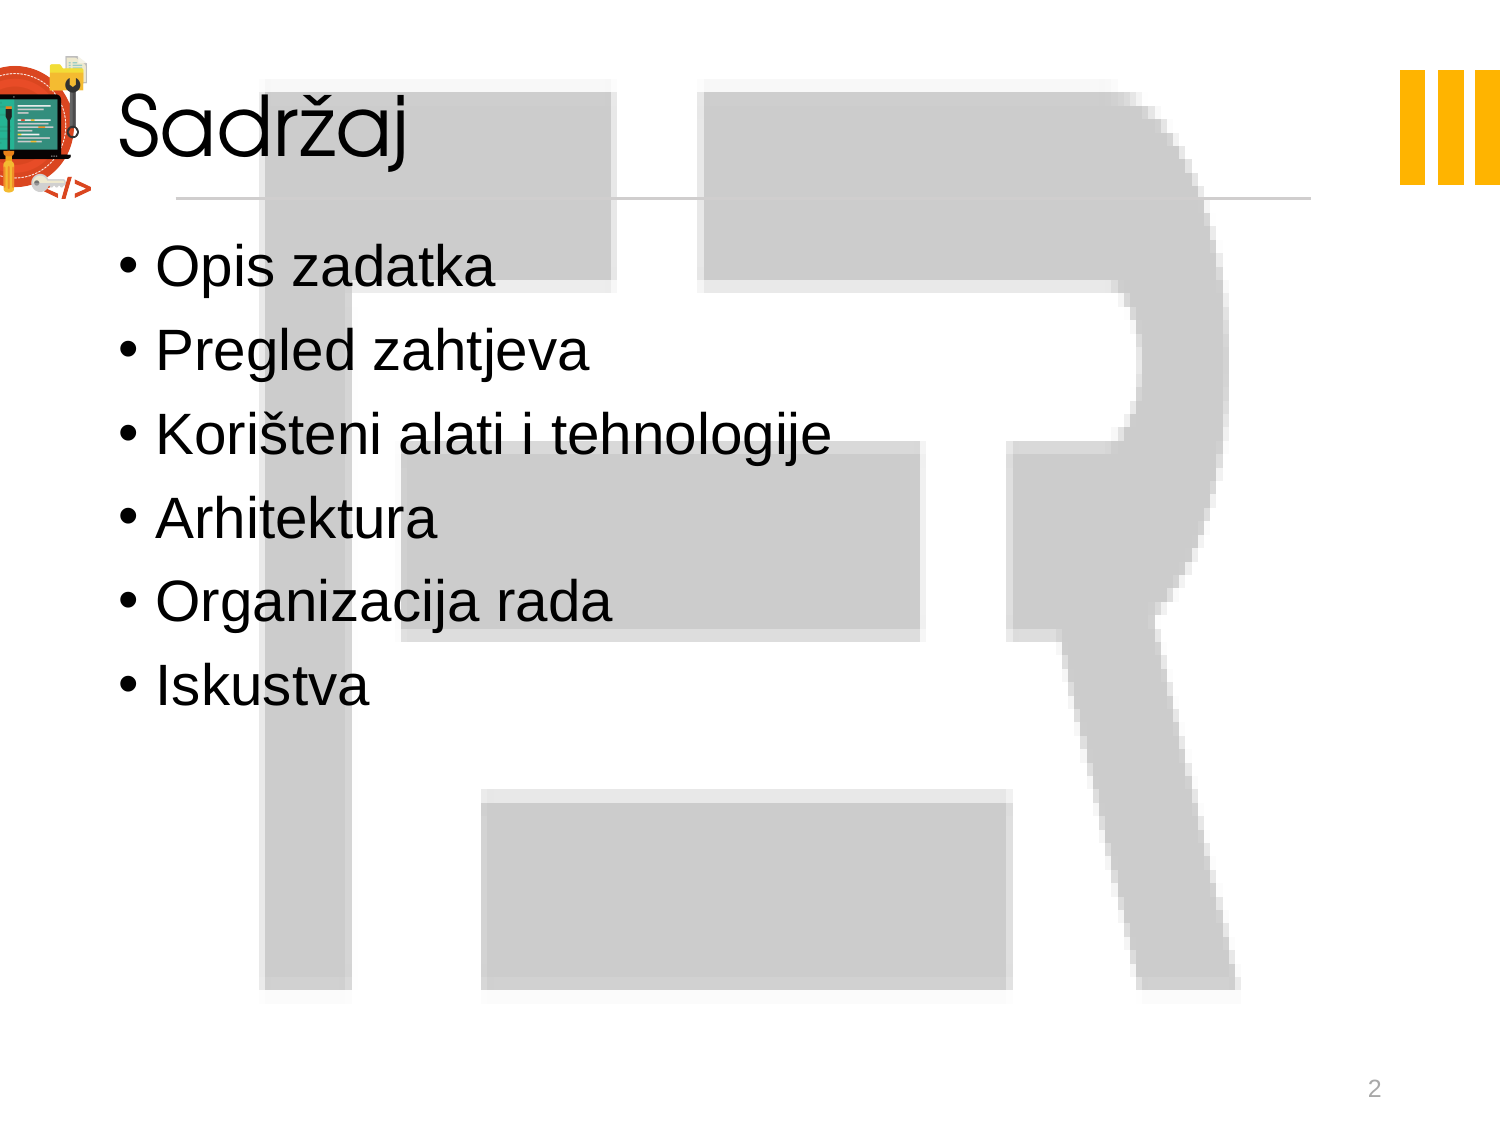

# Sadržaj
Opis zadatka
Pregled zahtjeva
Korišteni alati i tehnologije
Arhitektura
Organizacija rada
Iskustva
2